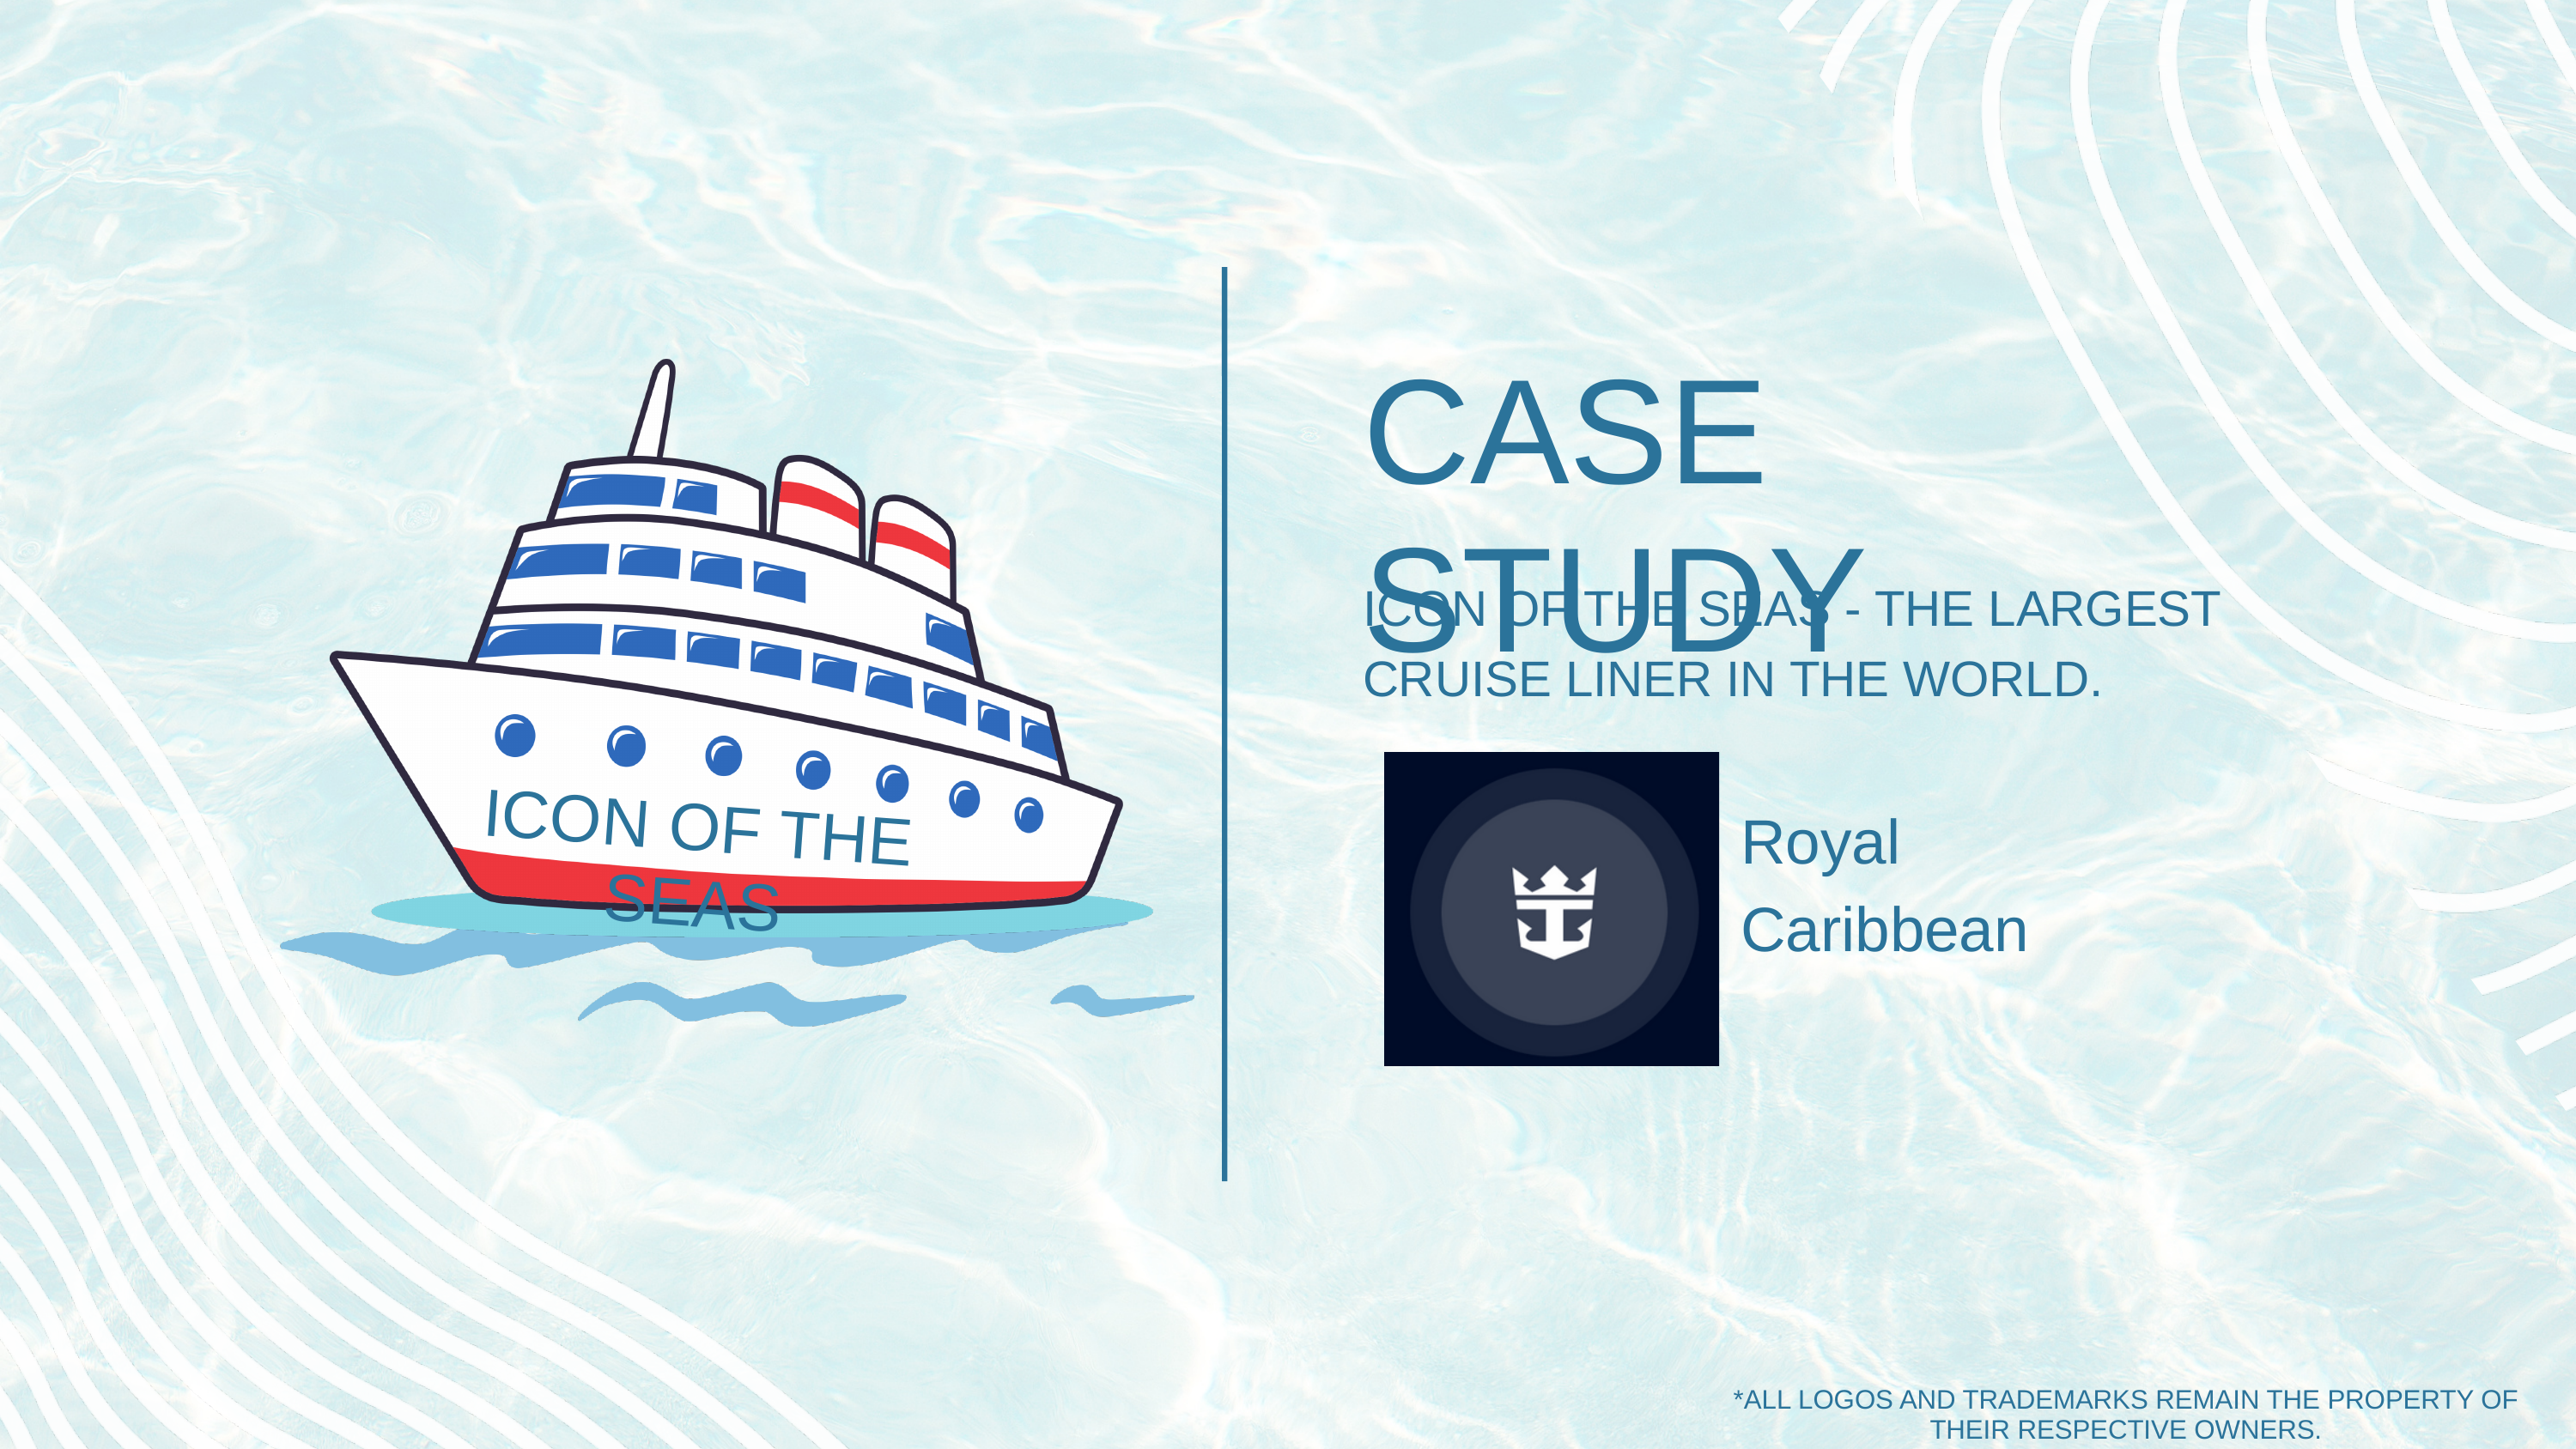

CASE STUDY

ICON OF THE SEAS
ICON OF THE SEAS - THE LARGEST CRUISE LINER IN THE WORLD.

Royal
Caribbean

*ALL LOGOS AND TRADEMARKS REMAIN THE PROPERTY OF THEIR RESPECTIVE OWNERS.